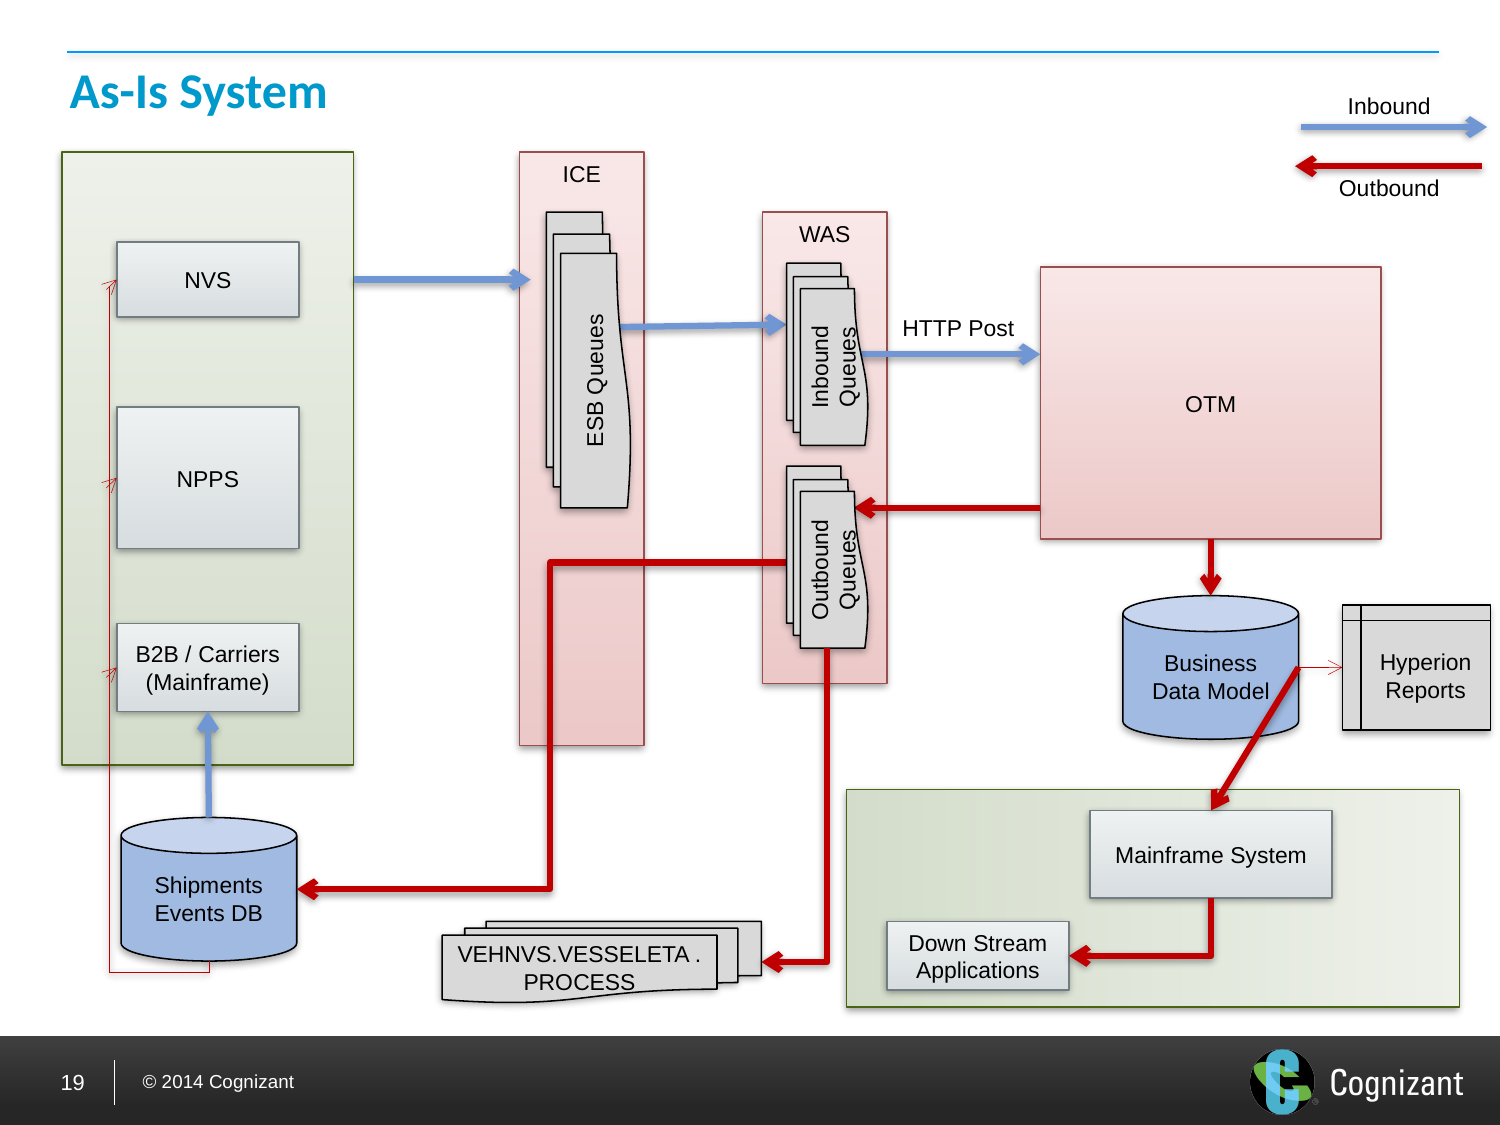

# As-Is System
Inbound

ICE
Outbound
WAS
NVS
OTM
HTTP Post
Inbound Queues
ESB Queues
NPPS
Outbound Queues

Business Data Model
Hyperion Reports
B2B / Carriers (Mainframe)
Mainframe System
Shipments Events DB
VEHNVS.VESSELETA .PROCESS
Down Stream Applications
19